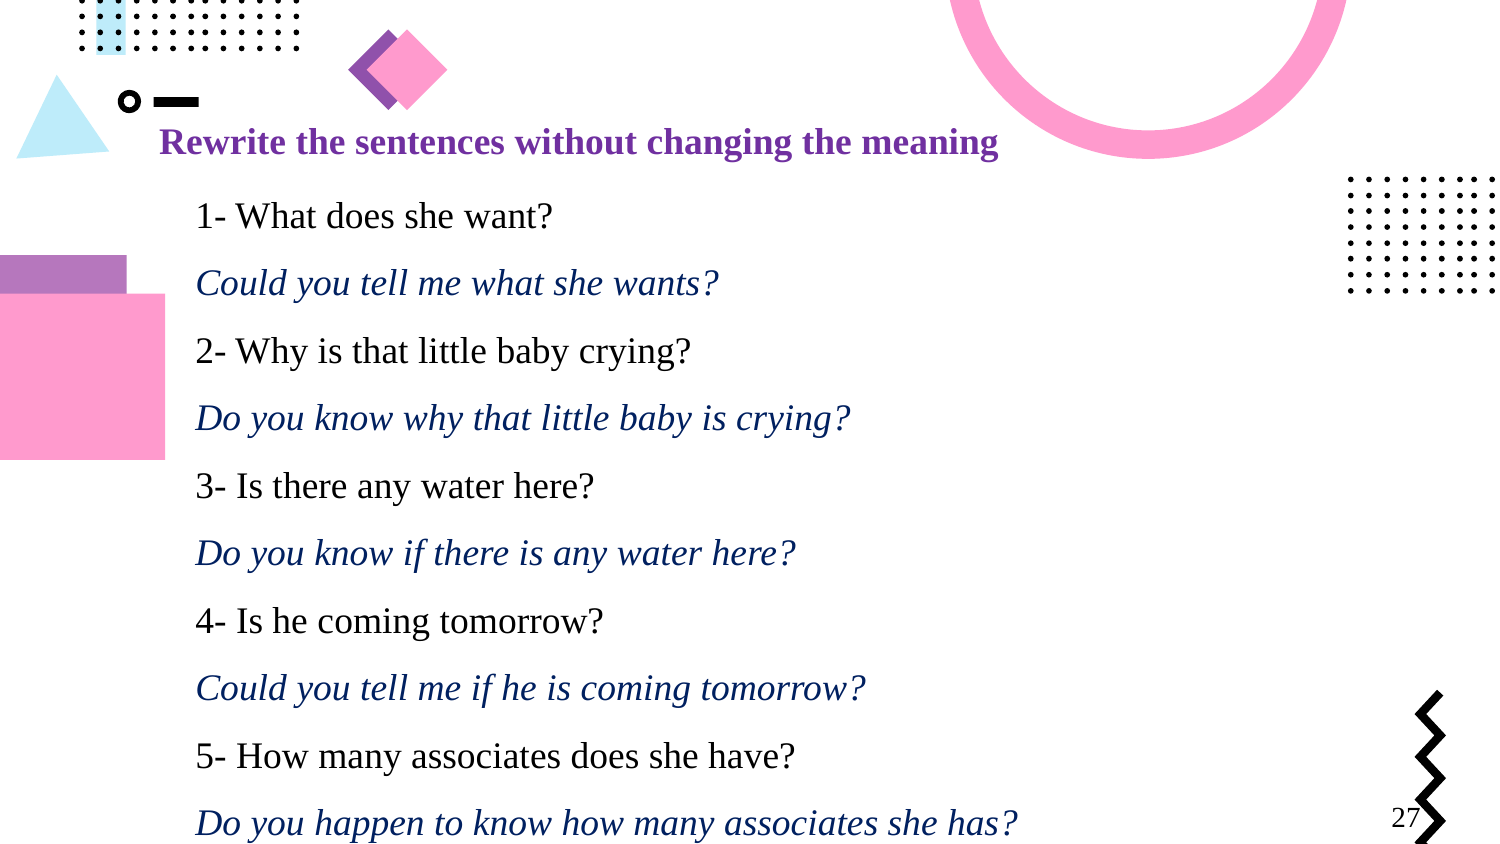

Rewrite the sentences without changing the meaning
1- What does she want?
Could you tell me what she wants?
2- Why is that little baby crying?
Do you know why that little baby is crying?
3- Is there any water here?
Do you know if there is any water here?
4- Is he coming tomorrow?
Could you tell me if he is coming tomorrow?
5- How many associates does she have?
Do you happen to know how many associates she has?

27